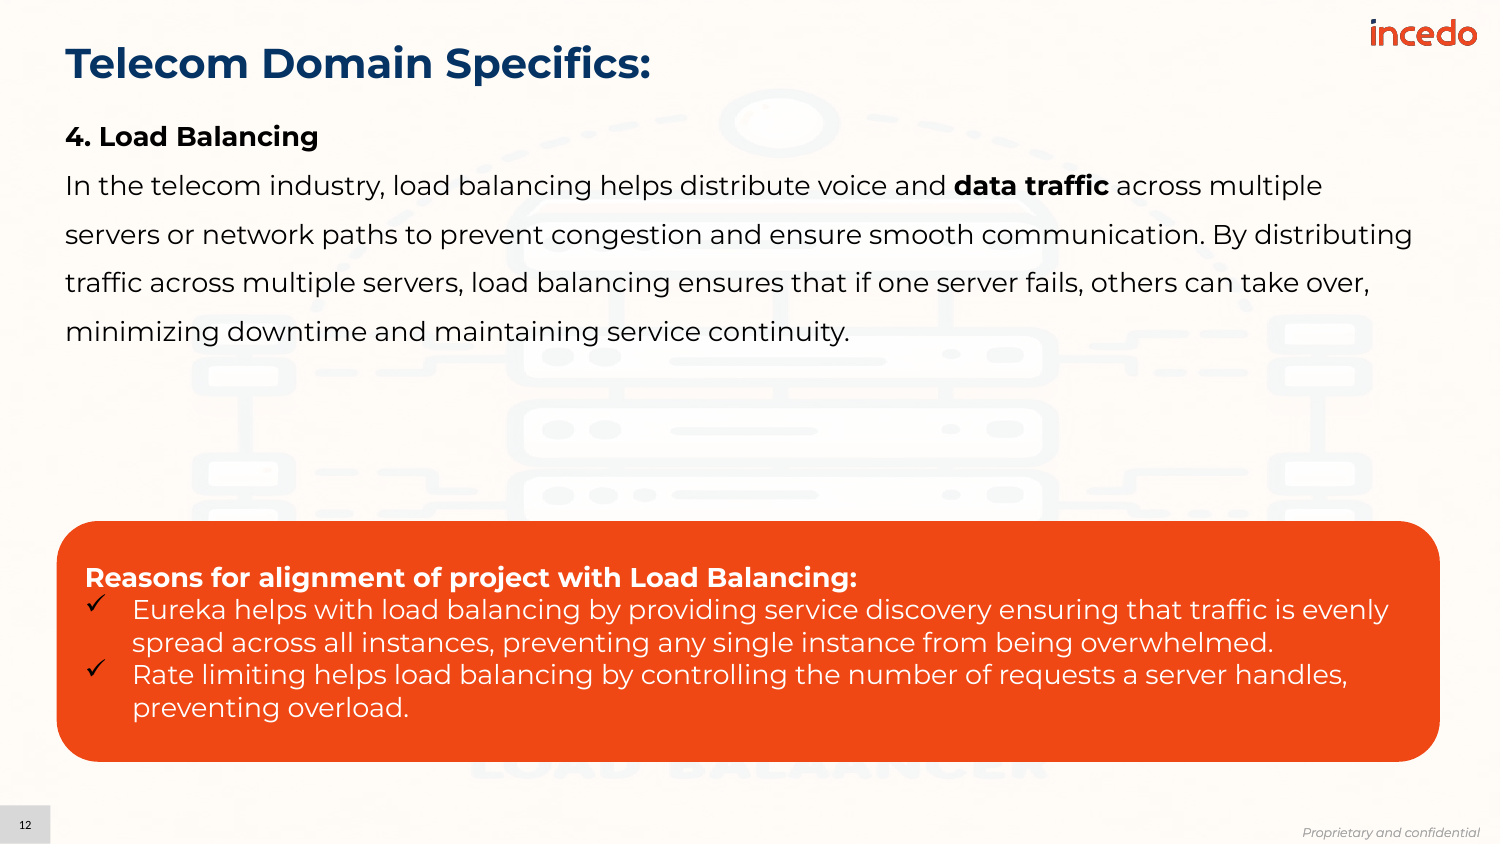

# Telecom Domain Specifics:
4. Load Balancing
In the telecom industry, load balancing helps distribute voice and data traffic across multiple servers or network paths to prevent congestion and ensure smooth communication. By distributing traffic across multiple servers, load balancing ensures that if one server fails, others can take over, minimizing downtime and maintaining service continuity.
Reasons for alignment of project with Load Balancing:
Eureka helps with load balancing by providing service discovery ensuring that traffic is evenly spread across all instances, preventing any single instance from being overwhelmed.
Rate limiting helps load balancing by controlling the number of requests a server handles, preventing overload.
12